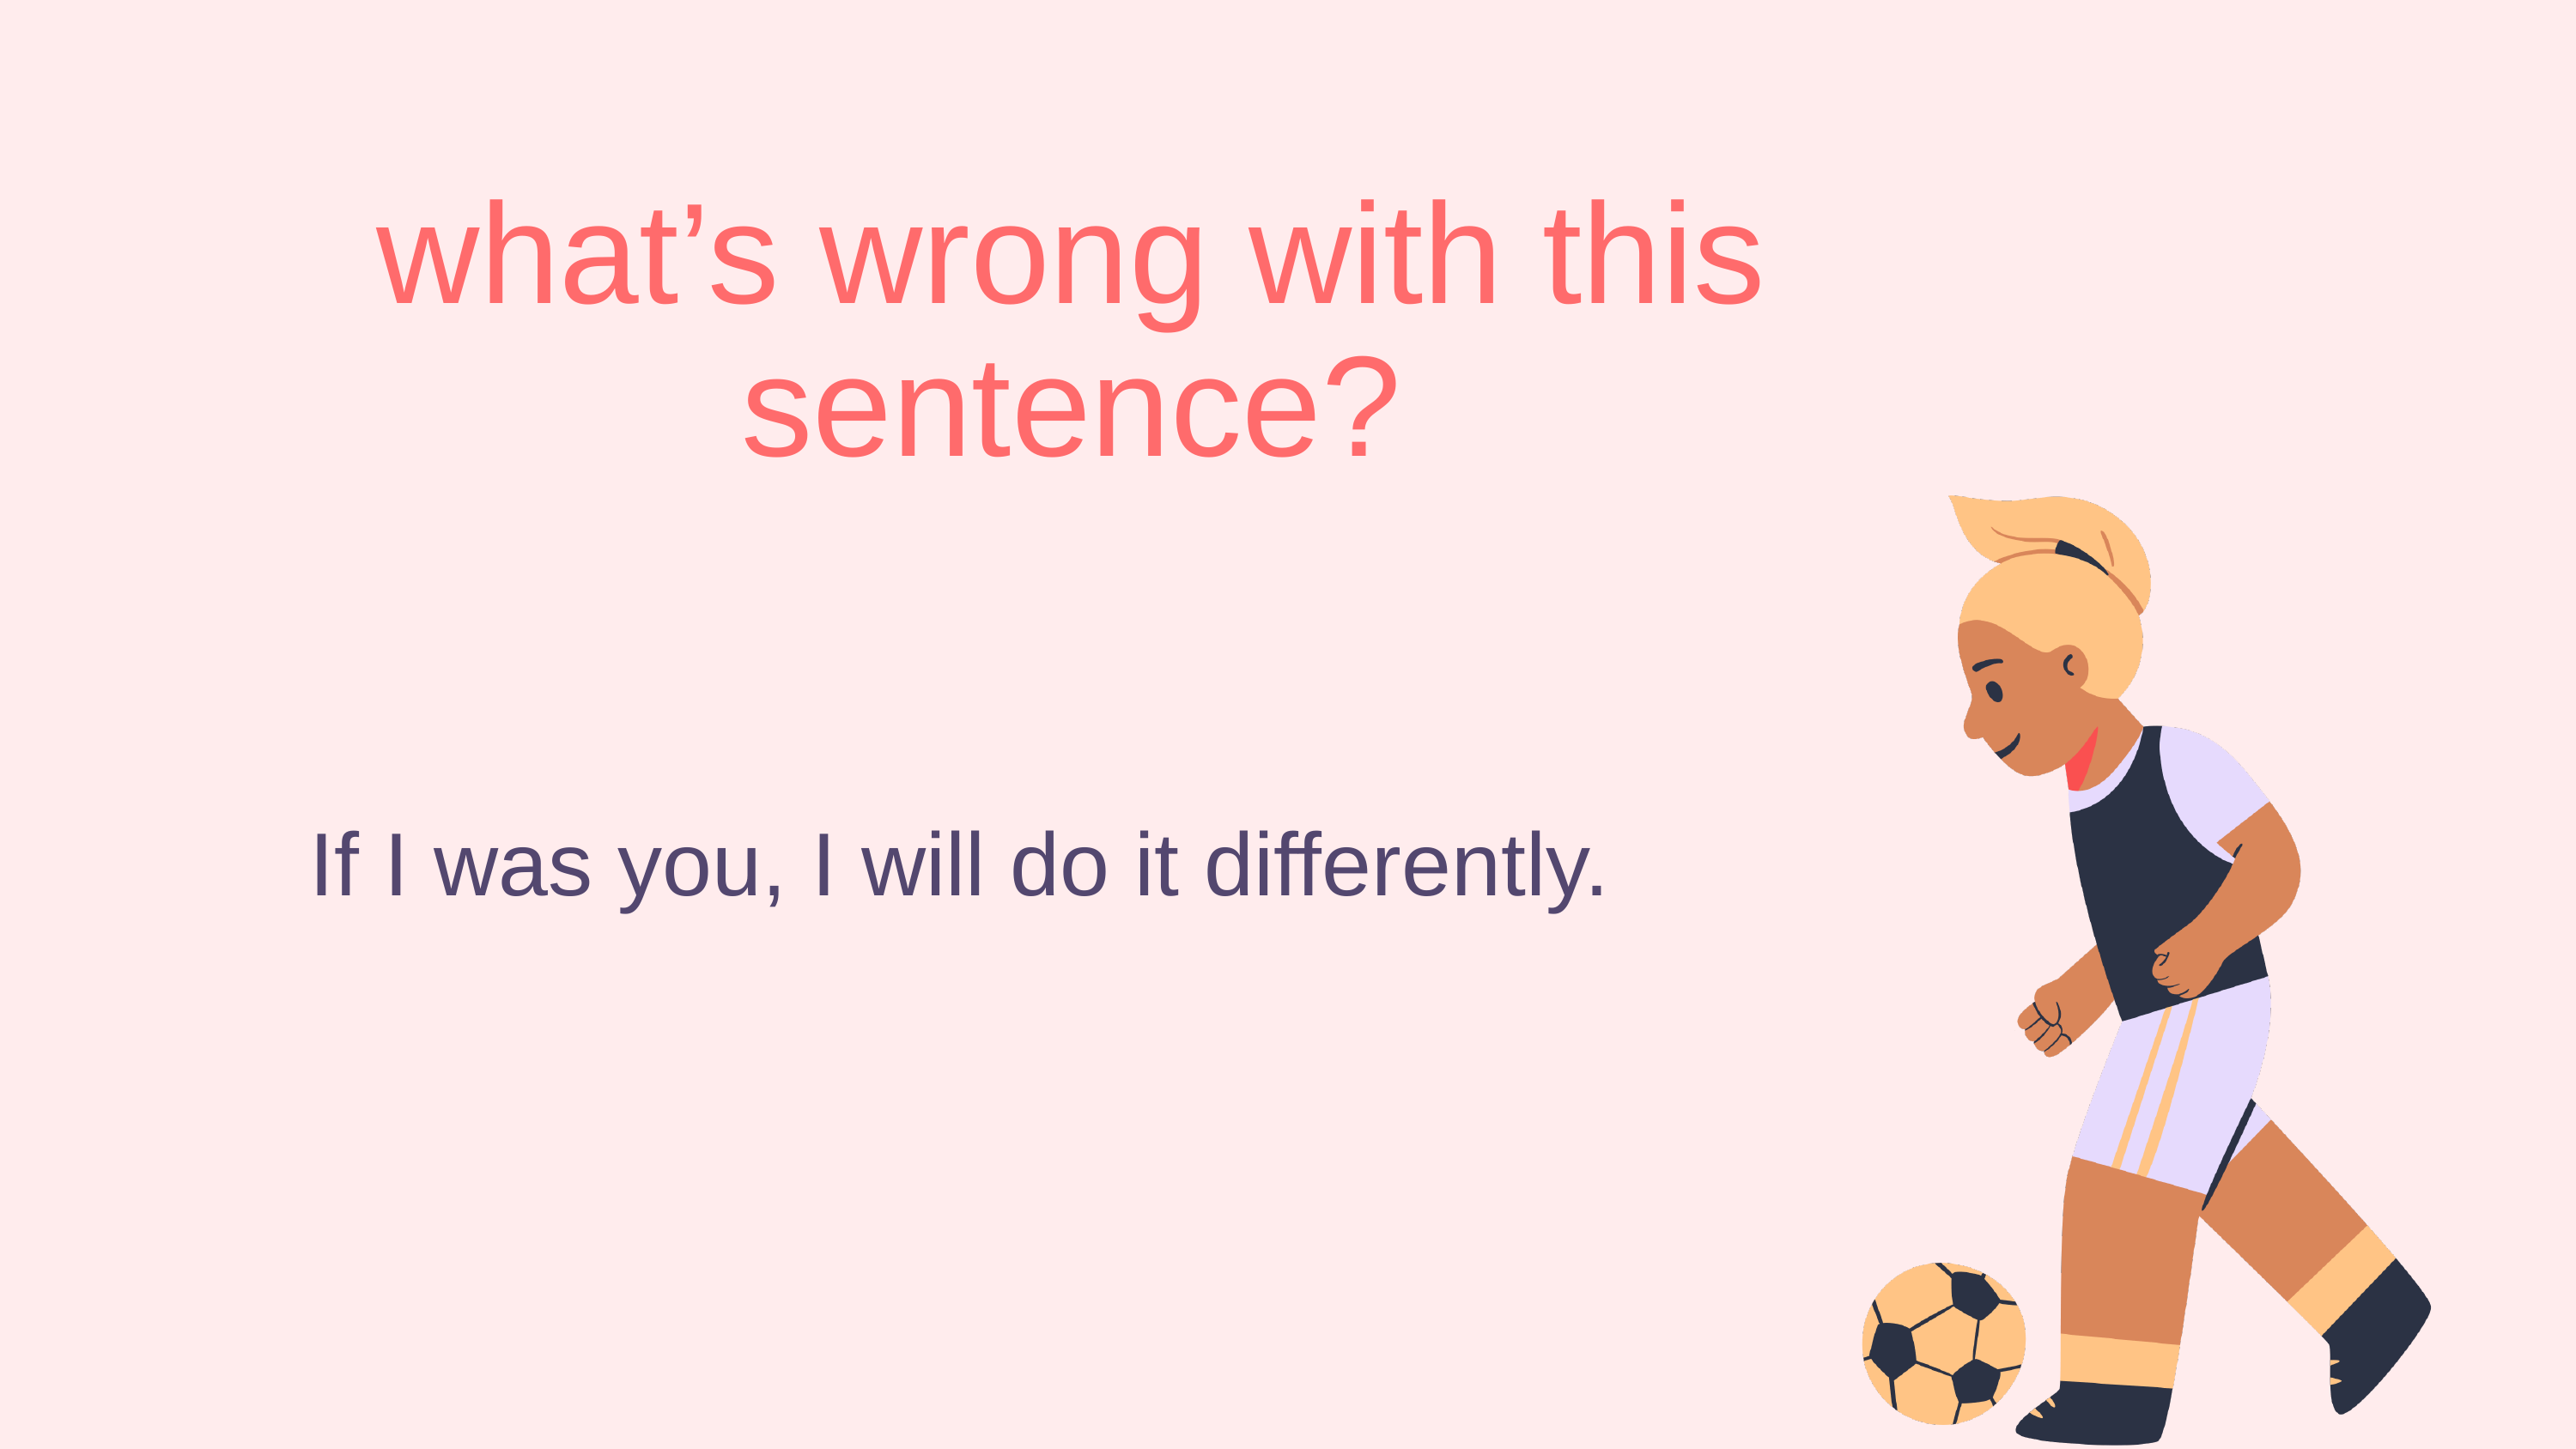

what’s wrong with this sentence?

If I was you, I will do it differently.